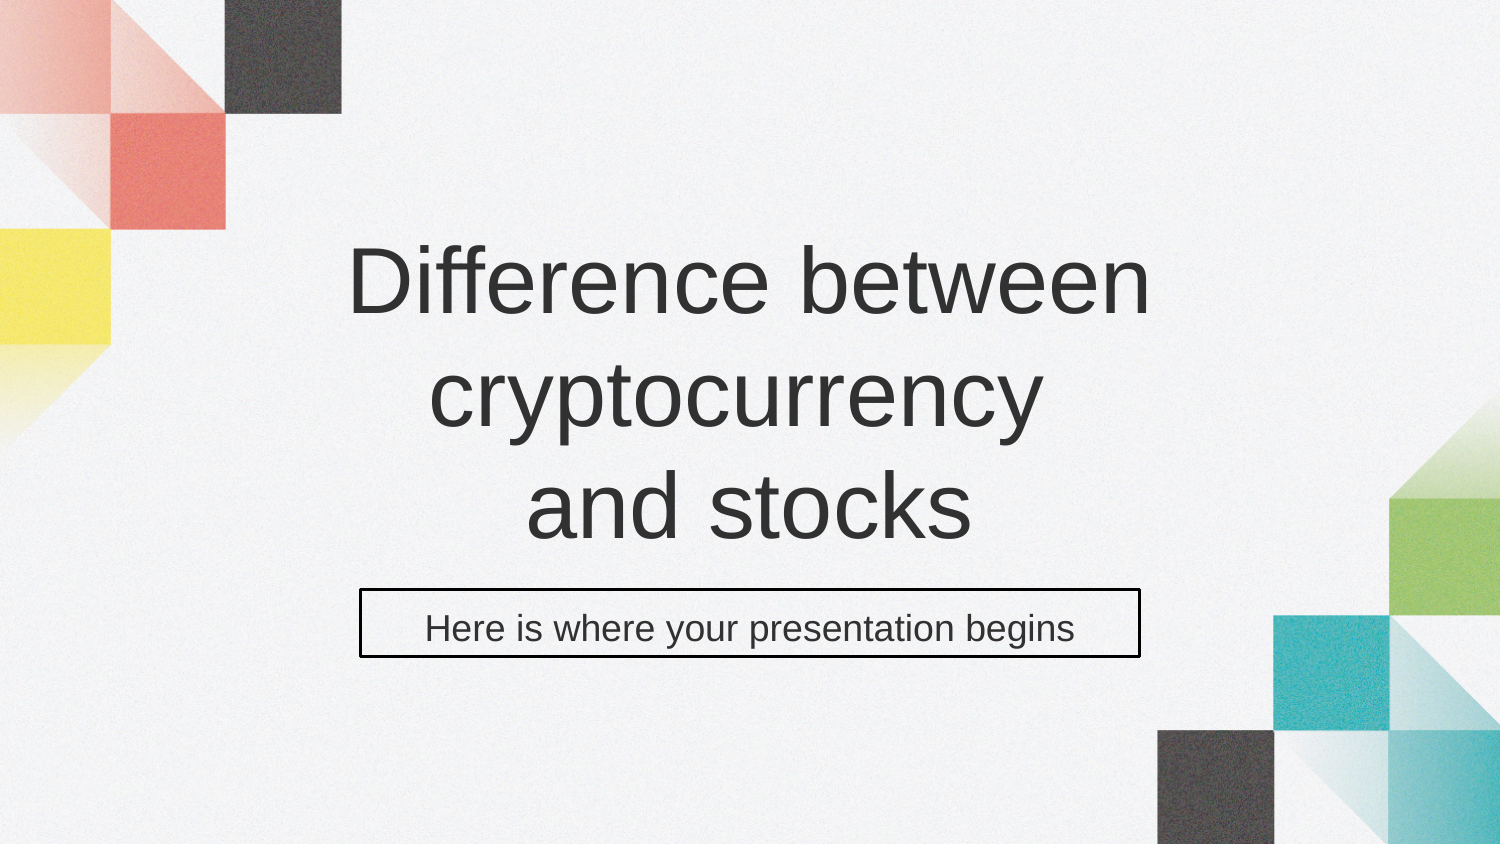

# Difference between cryptocurrency
and stocks
Here is where your presentation begins